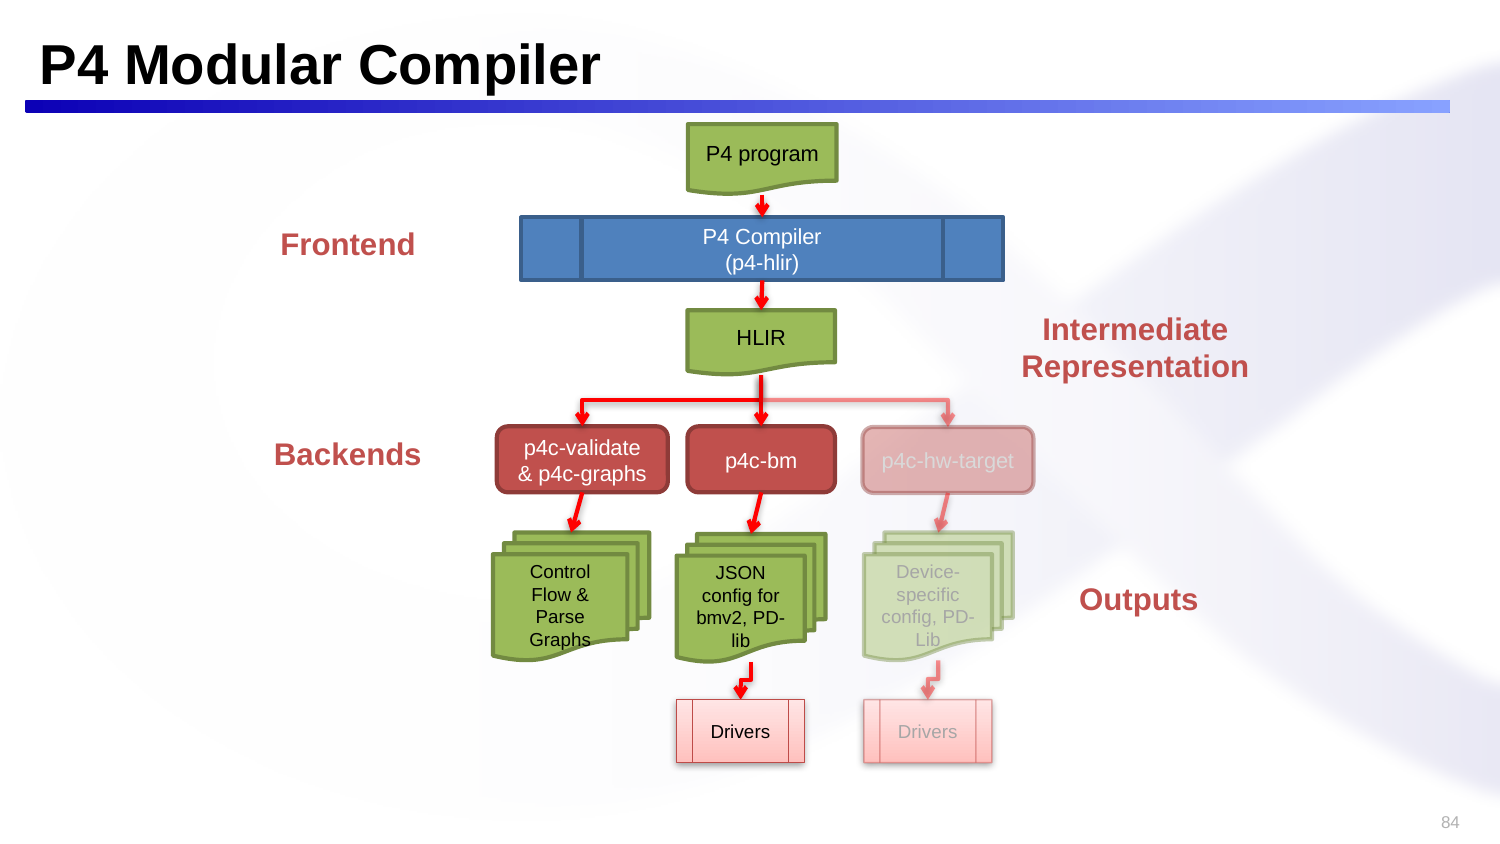

# P4 Modular Compiler
P4 program
Frontend
P4 Compiler
(p4-hlir)
Intermediate
Representation
HLIR
Backends
p4c-validate & p4c-graphs
p4c-bm
p4c-hw-target
Control Flow & Parse Graphs
Device-specific config, PD-Lib
JSON config for bmv2, PD-lib
Outputs
Drivers
Drivers
84